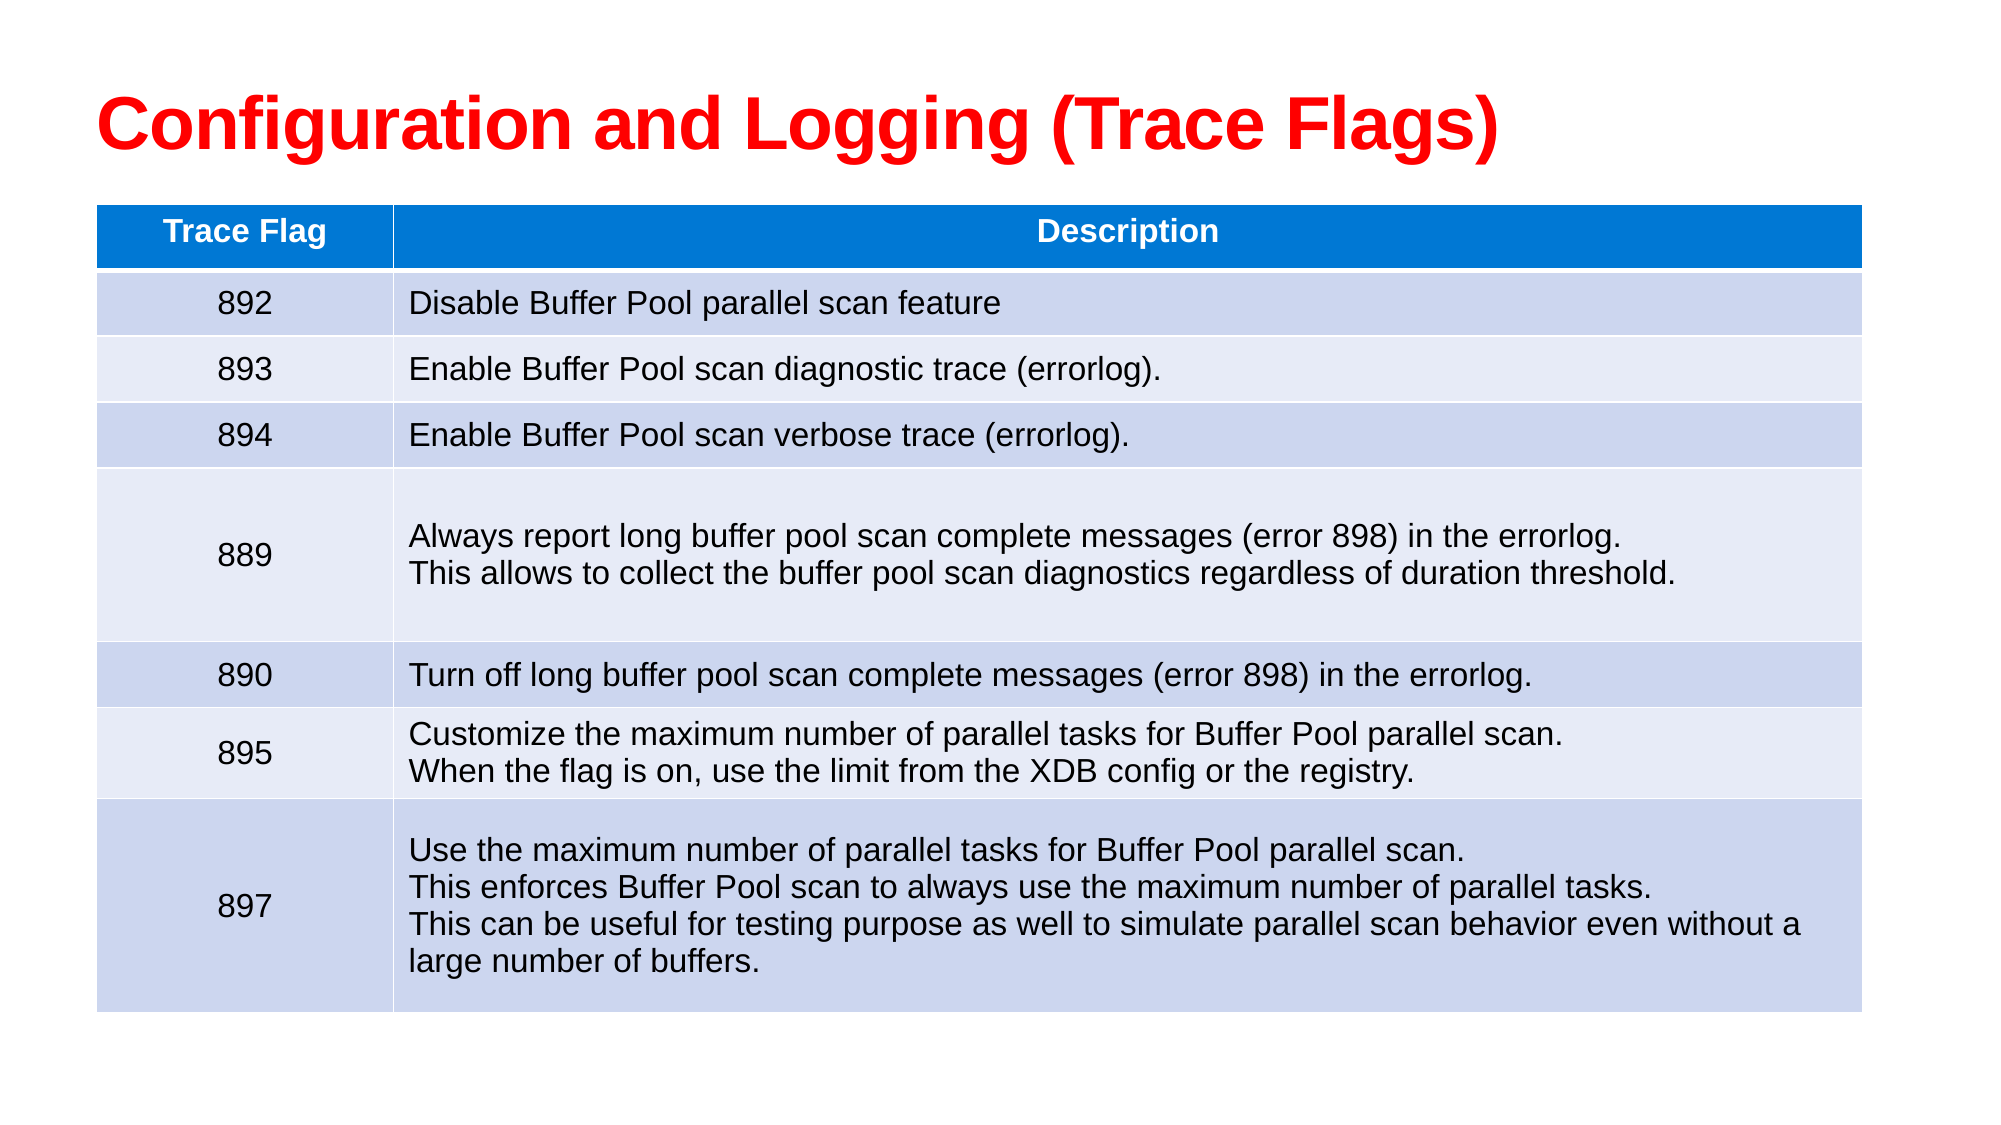

# Configuration and Logging (Trace Flags)
| Trace Flag | Description |
| --- | --- |
| 892 | Disable Buffer Pool parallel scan feature |
| 893 | Enable Buffer Pool scan diagnostic trace (errorlog). |
| 894 | Enable Buffer Pool scan verbose trace (errorlog). |
| 889 | Always report long buffer pool scan complete messages (error 898) in the errorlog.  This allows to collect the buffer pool scan diagnostics regardless of duration threshold. |
| 890 | Turn off long buffer pool scan complete messages (error 898) in the errorlog. |
| 895 | Customize the maximum number of parallel tasks for Buffer Pool parallel scan.  When the flag is on, use the limit from the XDB config or the registry. |
| 897 | Use the maximum number of parallel tasks for Buffer Pool parallel scan.  This enforces Buffer Pool scan to always use the maximum number of parallel tasks.  This can be useful for testing purpose as well to simulate parallel scan behavior even without a large number of buffers. |